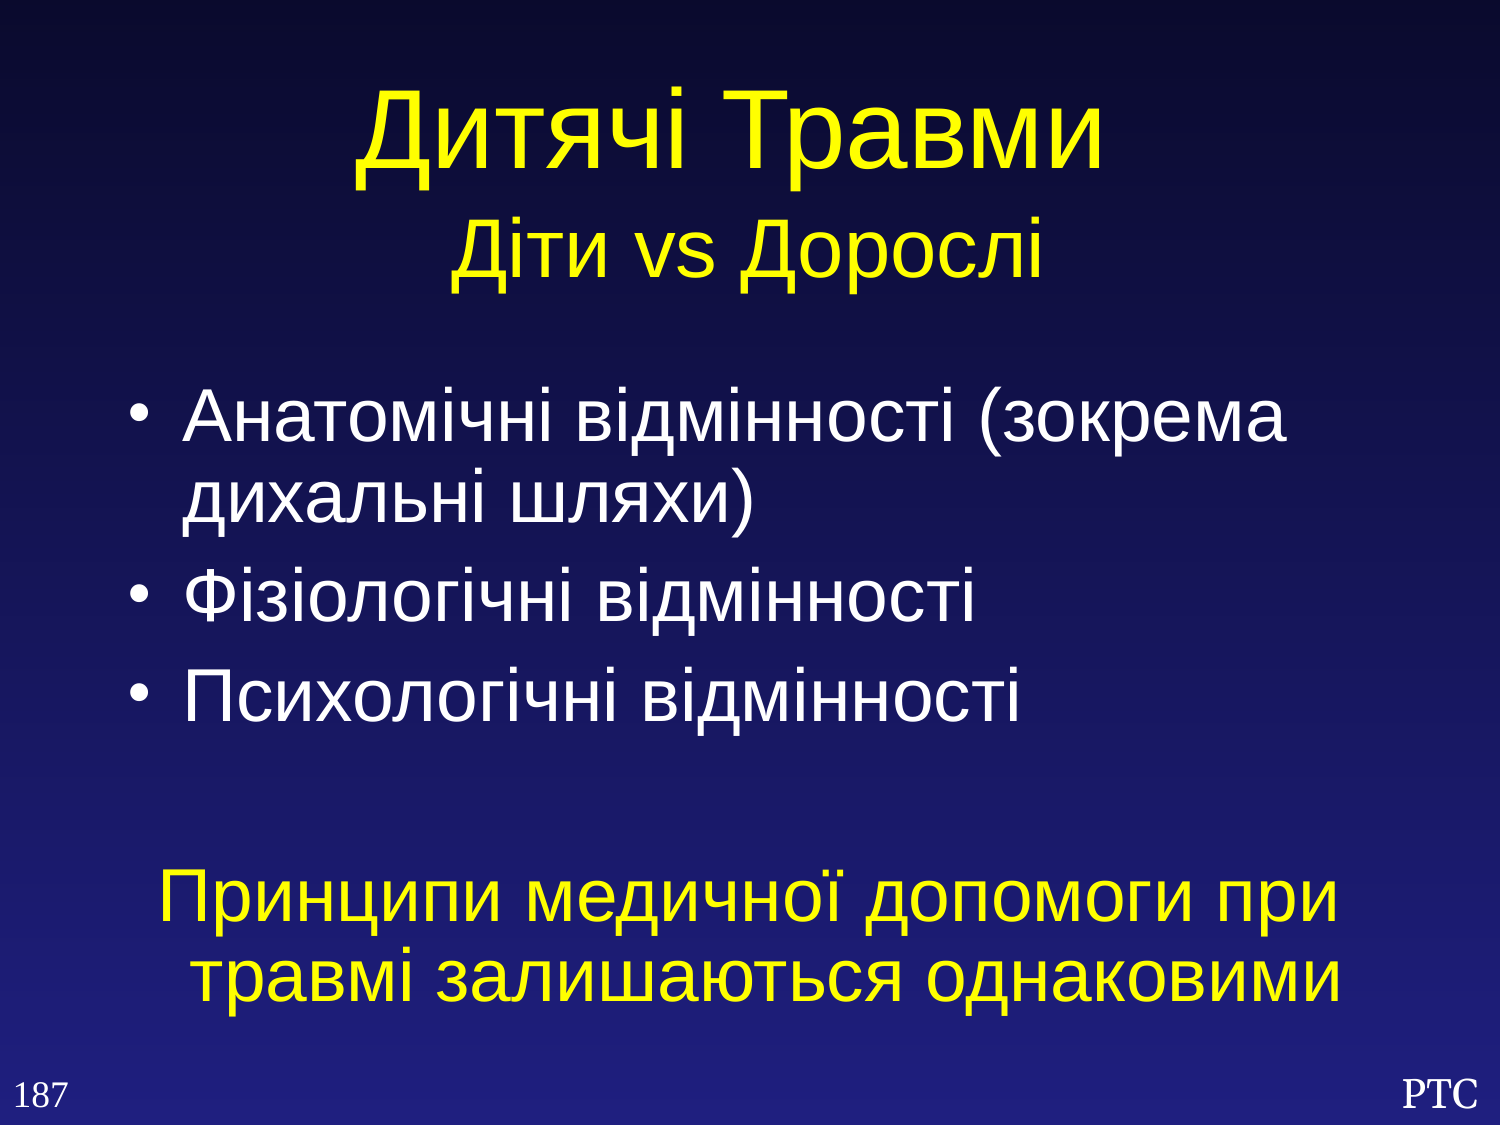

Дитячі Травми
Діти vs Дорослі
Анатомічні відмінності (зокрема дихальні шляхи)
Фізіологічні відмінності
Психологічні відмінності

 Принципи медичної допомоги при травмі залишаються однаковими

187